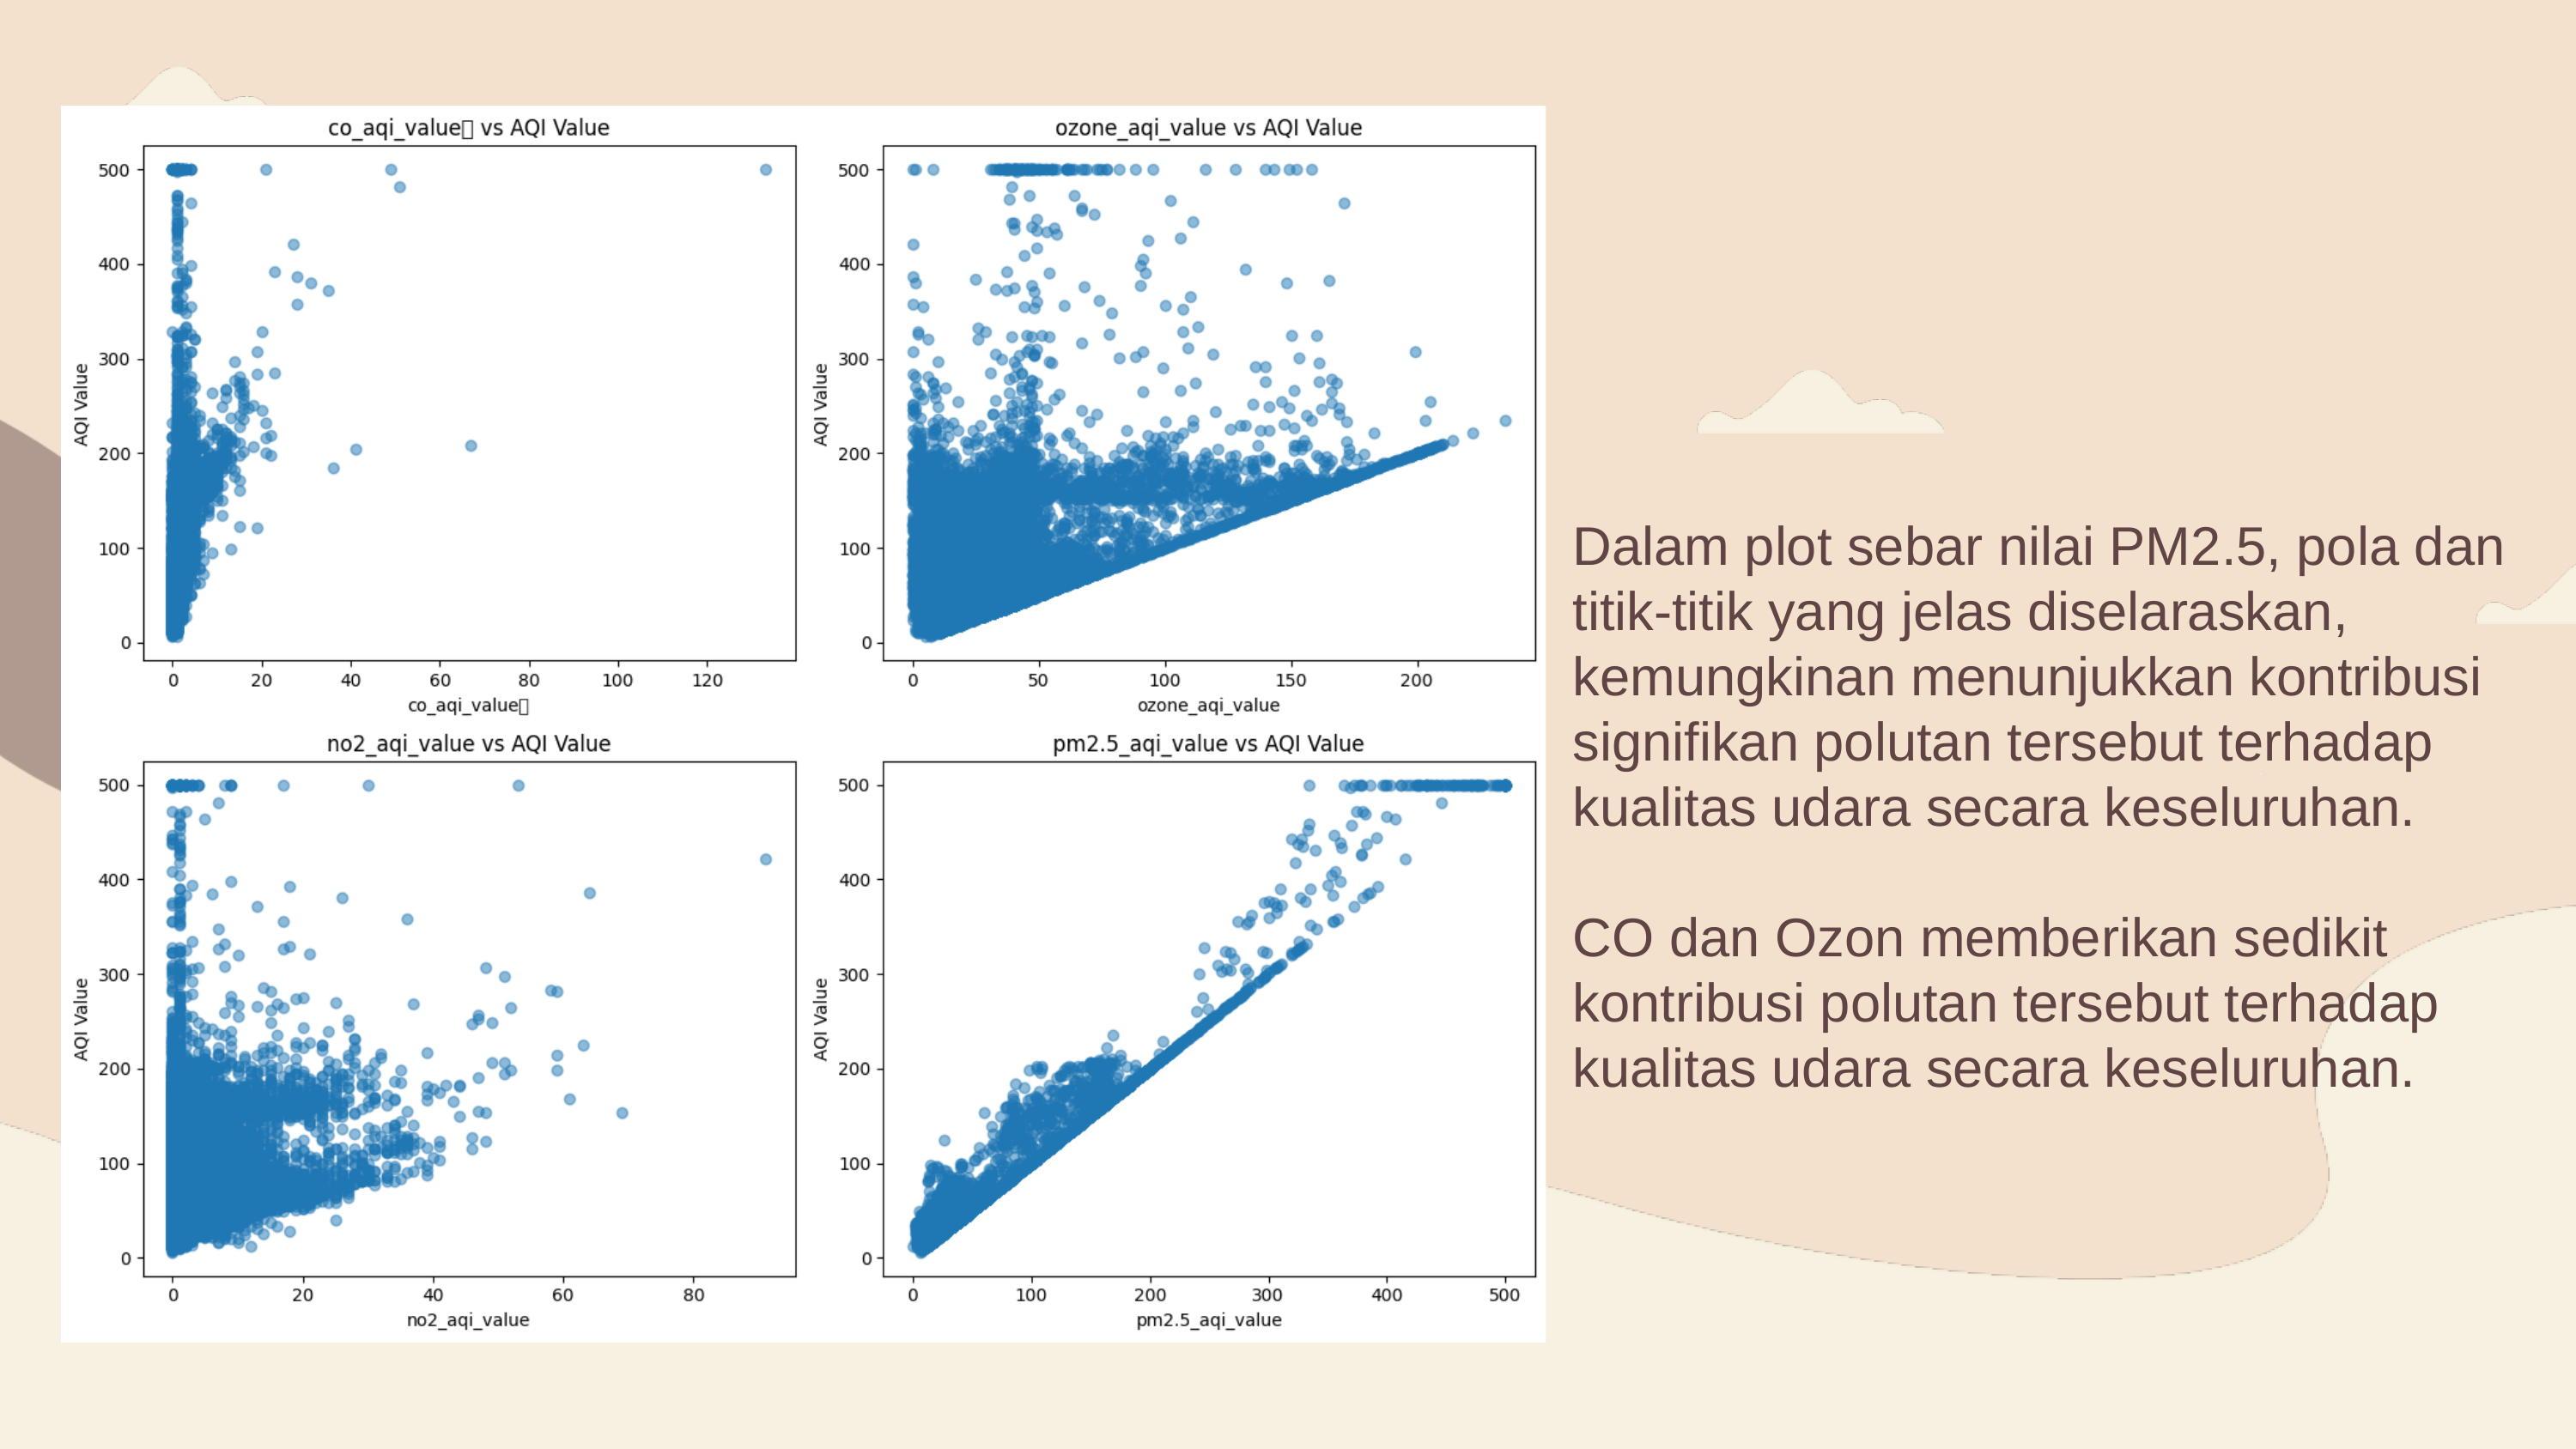

Dalam plot sebar nilai PM2.5, pola dan titik-titik yang jelas diselaraskan, kemungkinan menunjukkan kontribusi signifikan polutan tersebut terhadap kualitas udara secara keseluruhan.

CO dan Ozon memberikan sedikit kontribusi polutan tersebut terhadap kualitas udara secara keseluruhan.

01